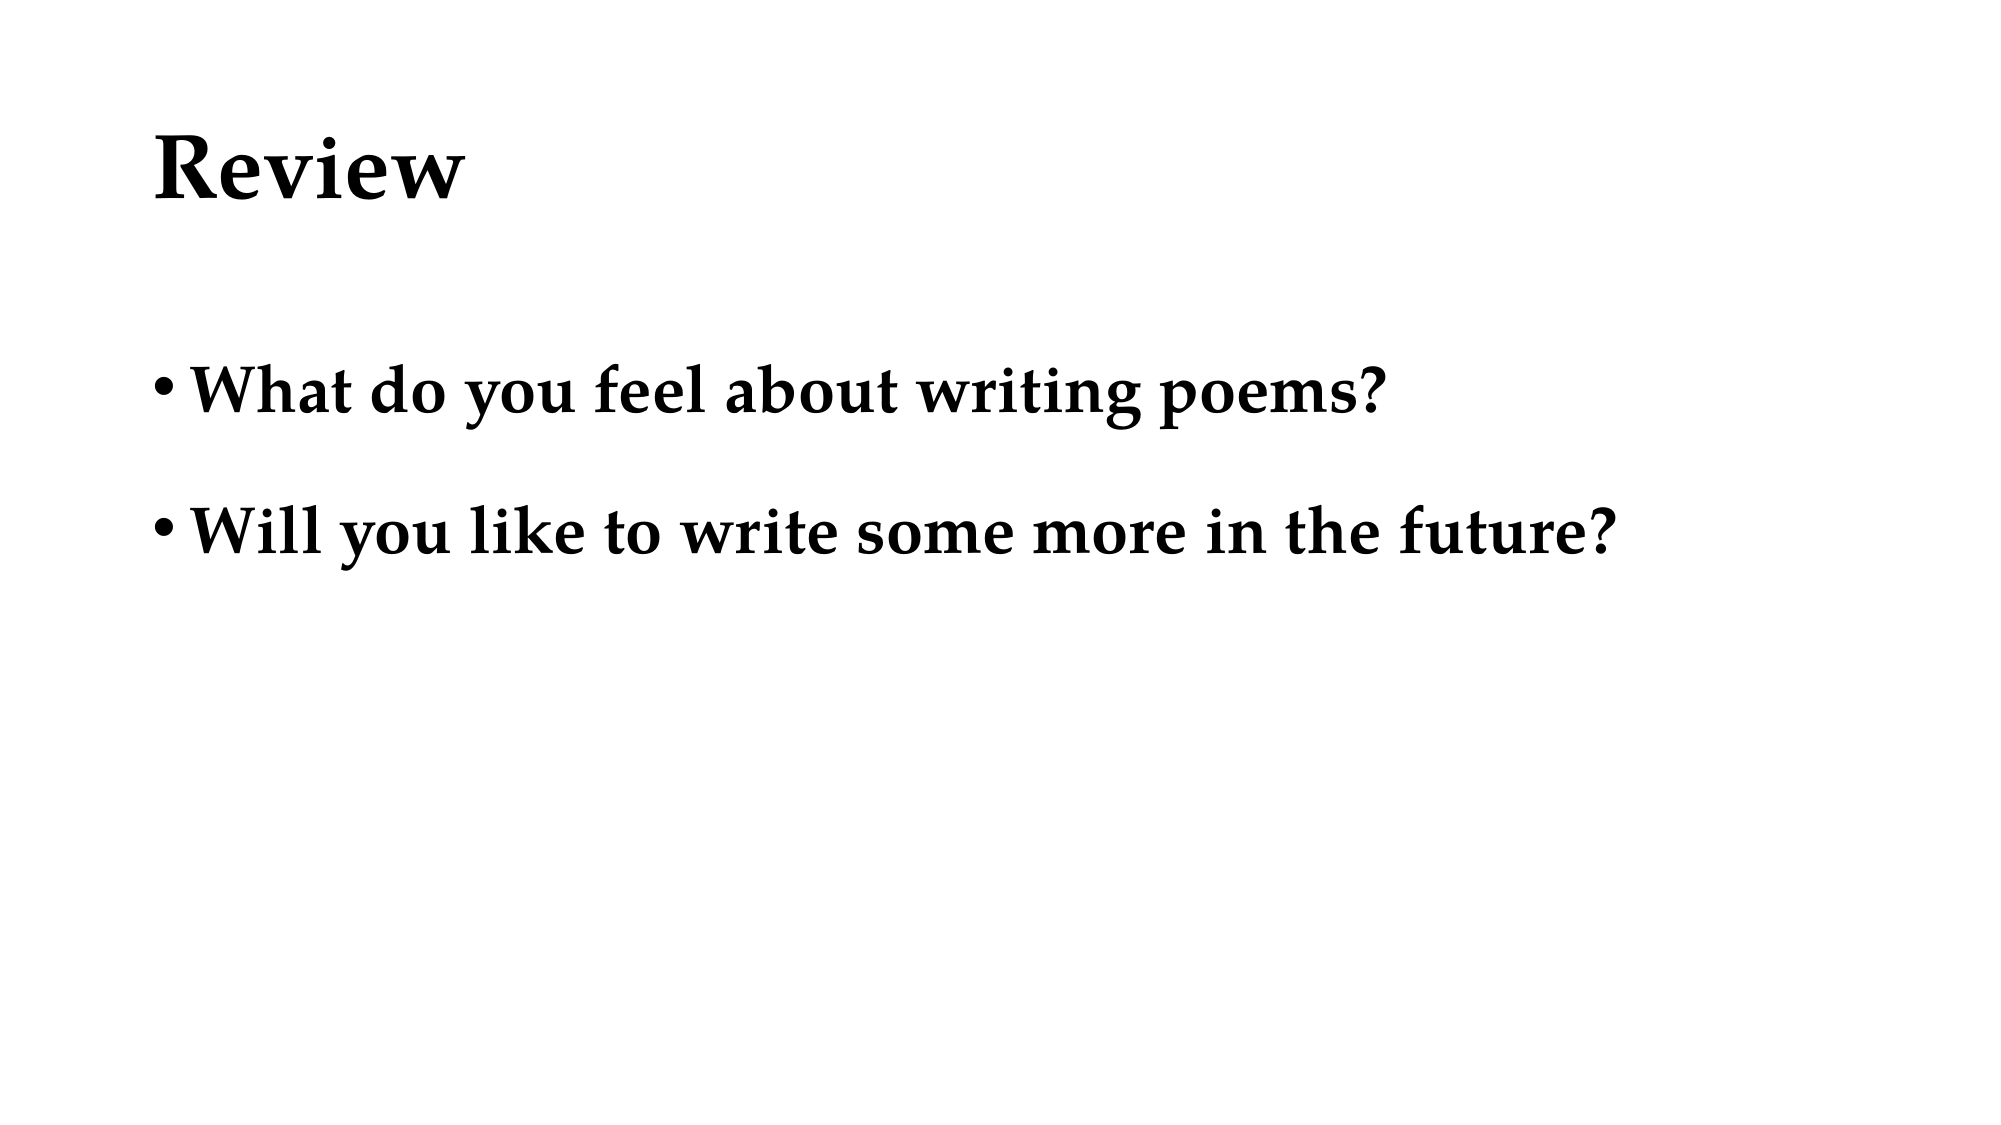

# Review
What do you feel about writing poems?
Will you like to write some more in the future?